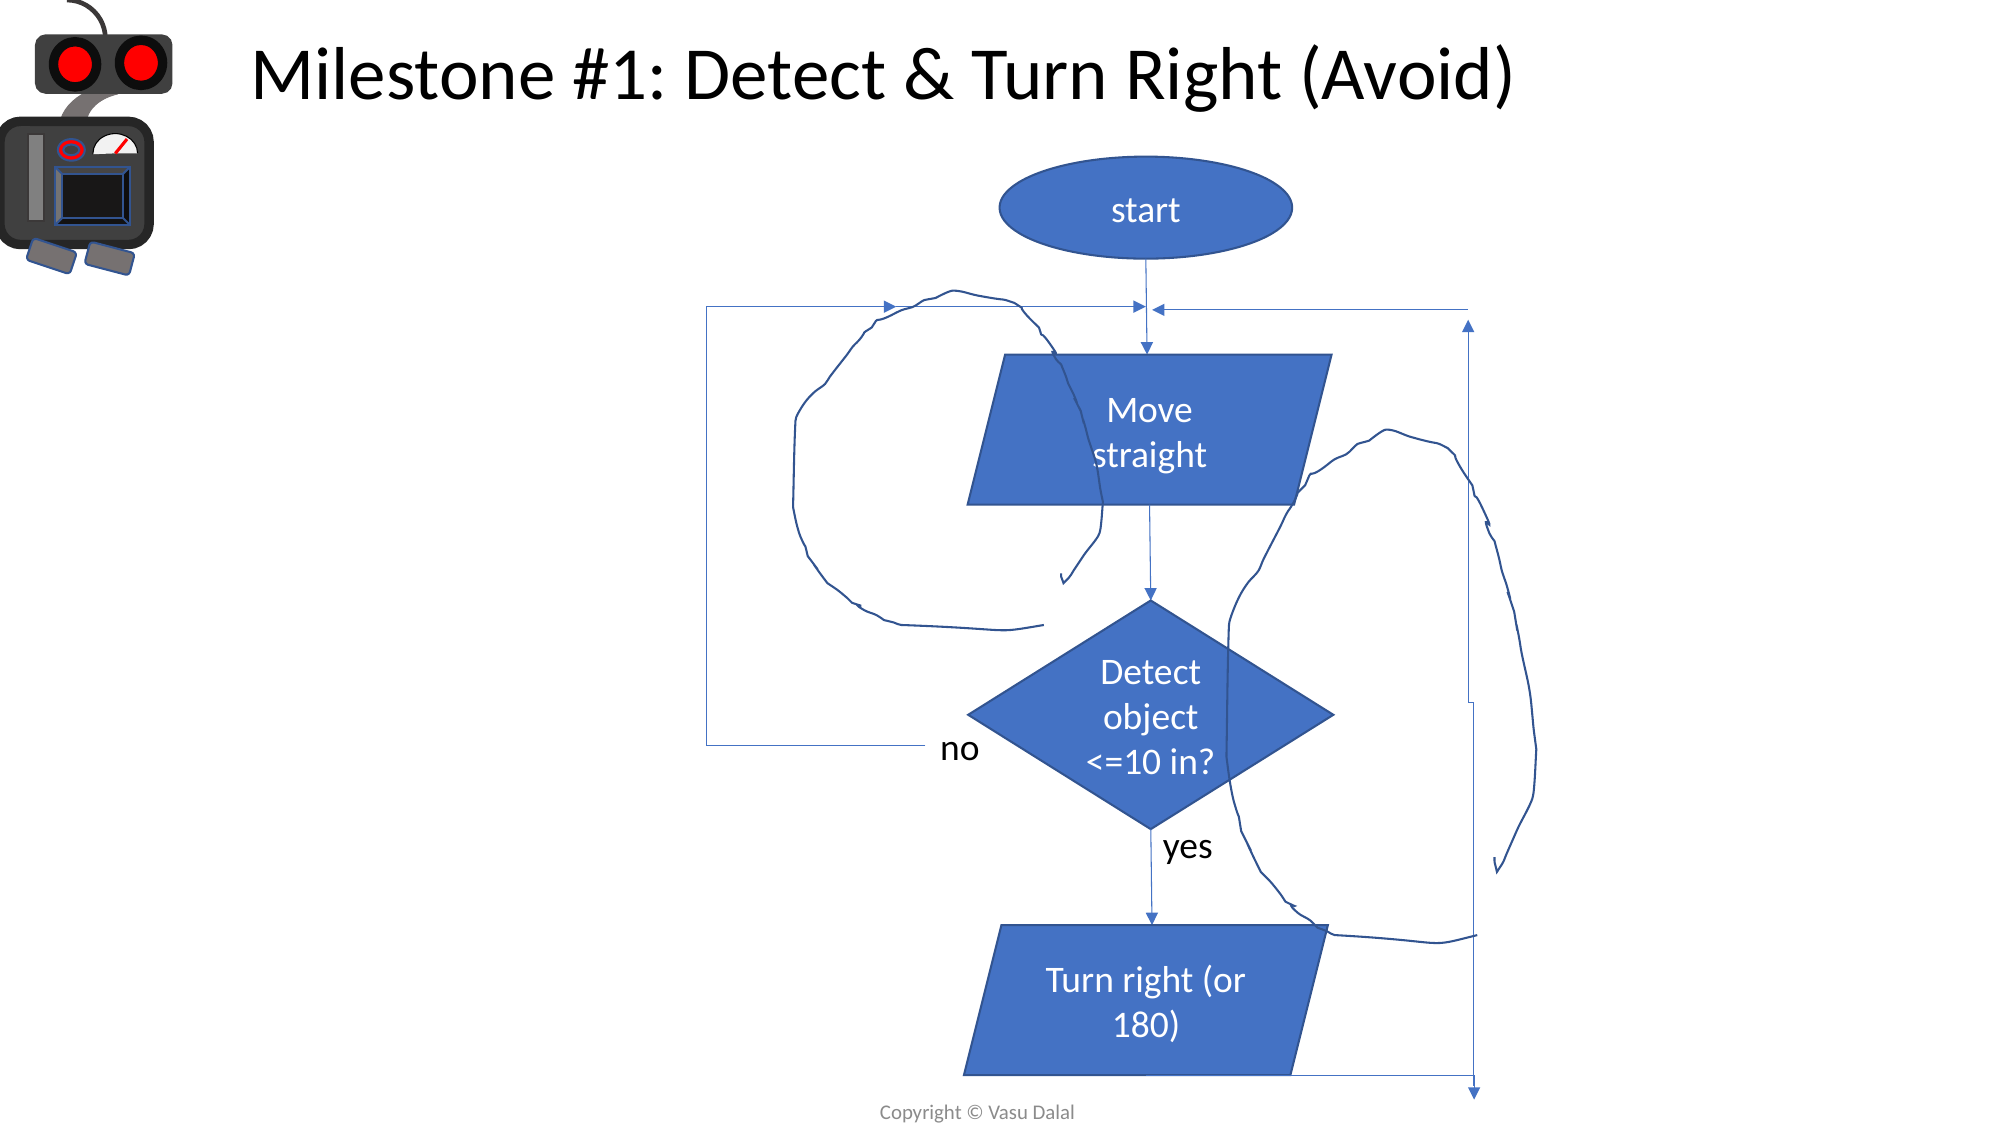

# Milestone #1: Detect & Turn Right (Avoid)
start

Move
straight

Detect object
<=10 in?
no
yes
Turn right (or 180)
Copyright © Vasu Dalal